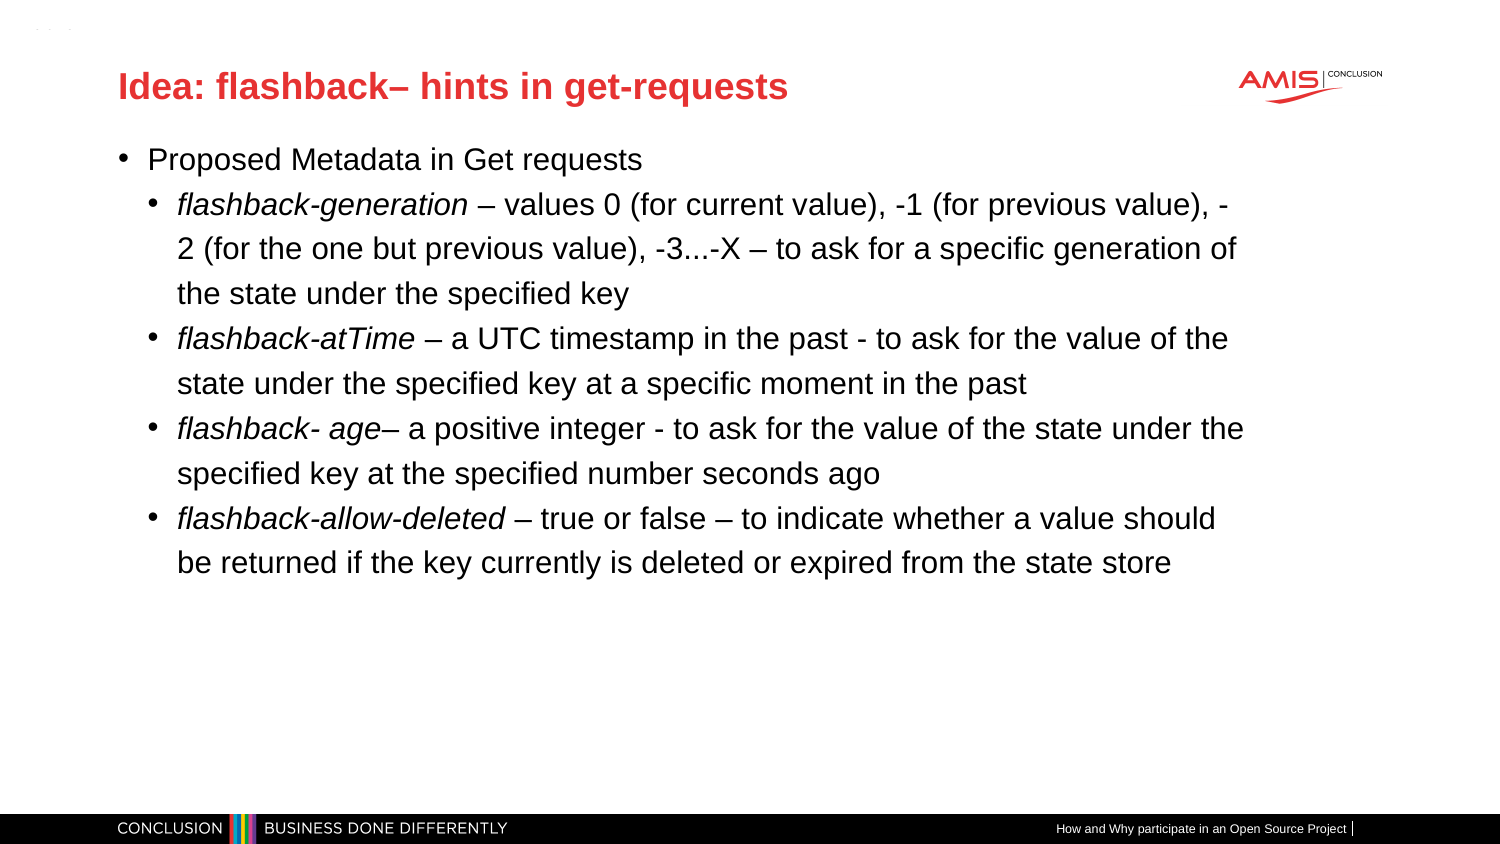

# Idea: flashback– hints in get-requests
Proposed Metadata in Get requests
flashback-generation – values 0 (for current value), -1 (for previous value), -2 (for the one but previous value), -3...-X – to ask for a specific generation of the state under the specified key
flashback-atTime – a UTC timestamp in the past - to ask for the value of the state under the specified key at a specific moment in the past
flashback- age– a positive integer - to ask for the value of the state under the specified key at the specified number seconds ago
flashback-allow-deleted – true or false – to indicate whether a value should be returned if the key currently is deleted or expired from the state store

How and Why participate in an Open Source Project